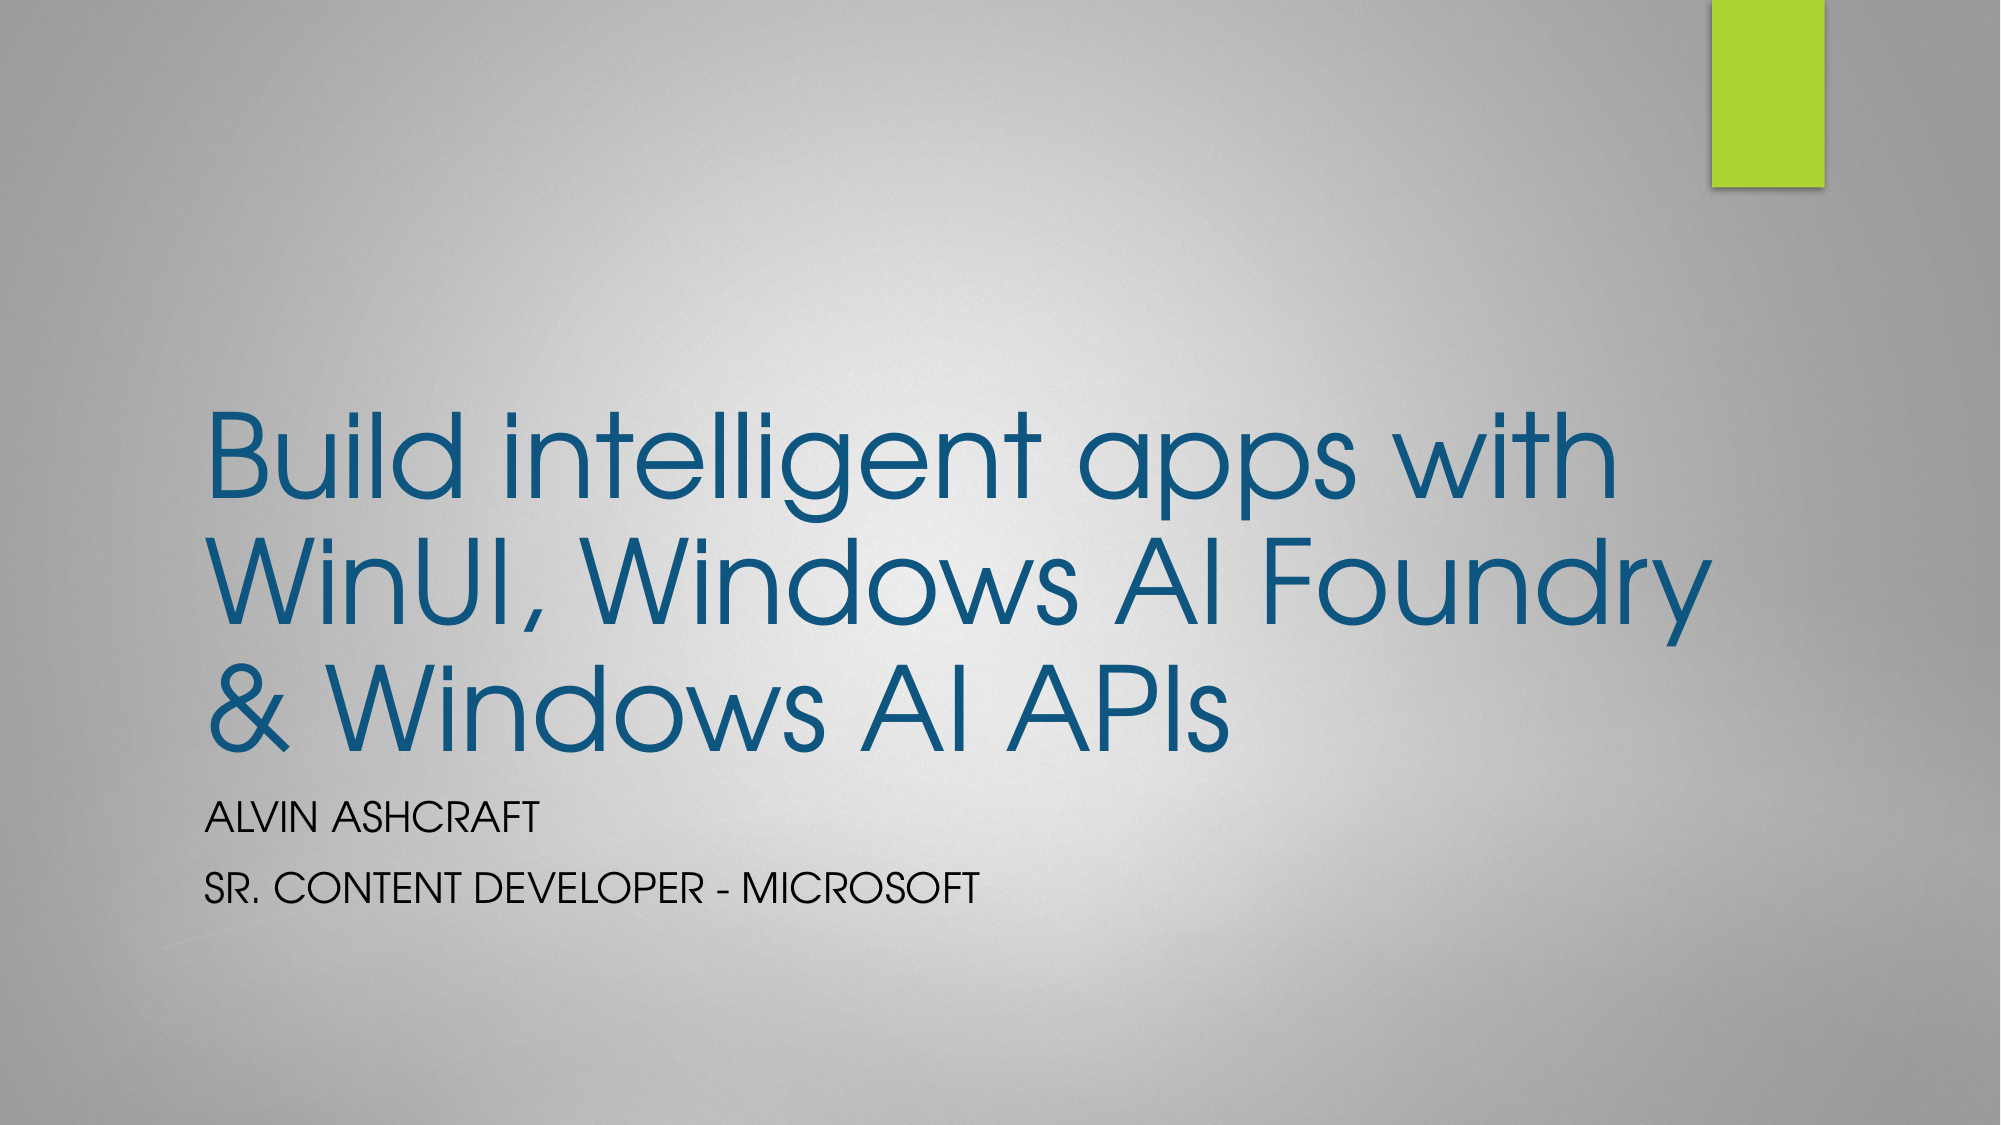

# Build intelligent apps with WinUI, Windows AI Foundry & Windows AI APIs
Alvin Ashcraft
Sr. Content Developer - Microsoft